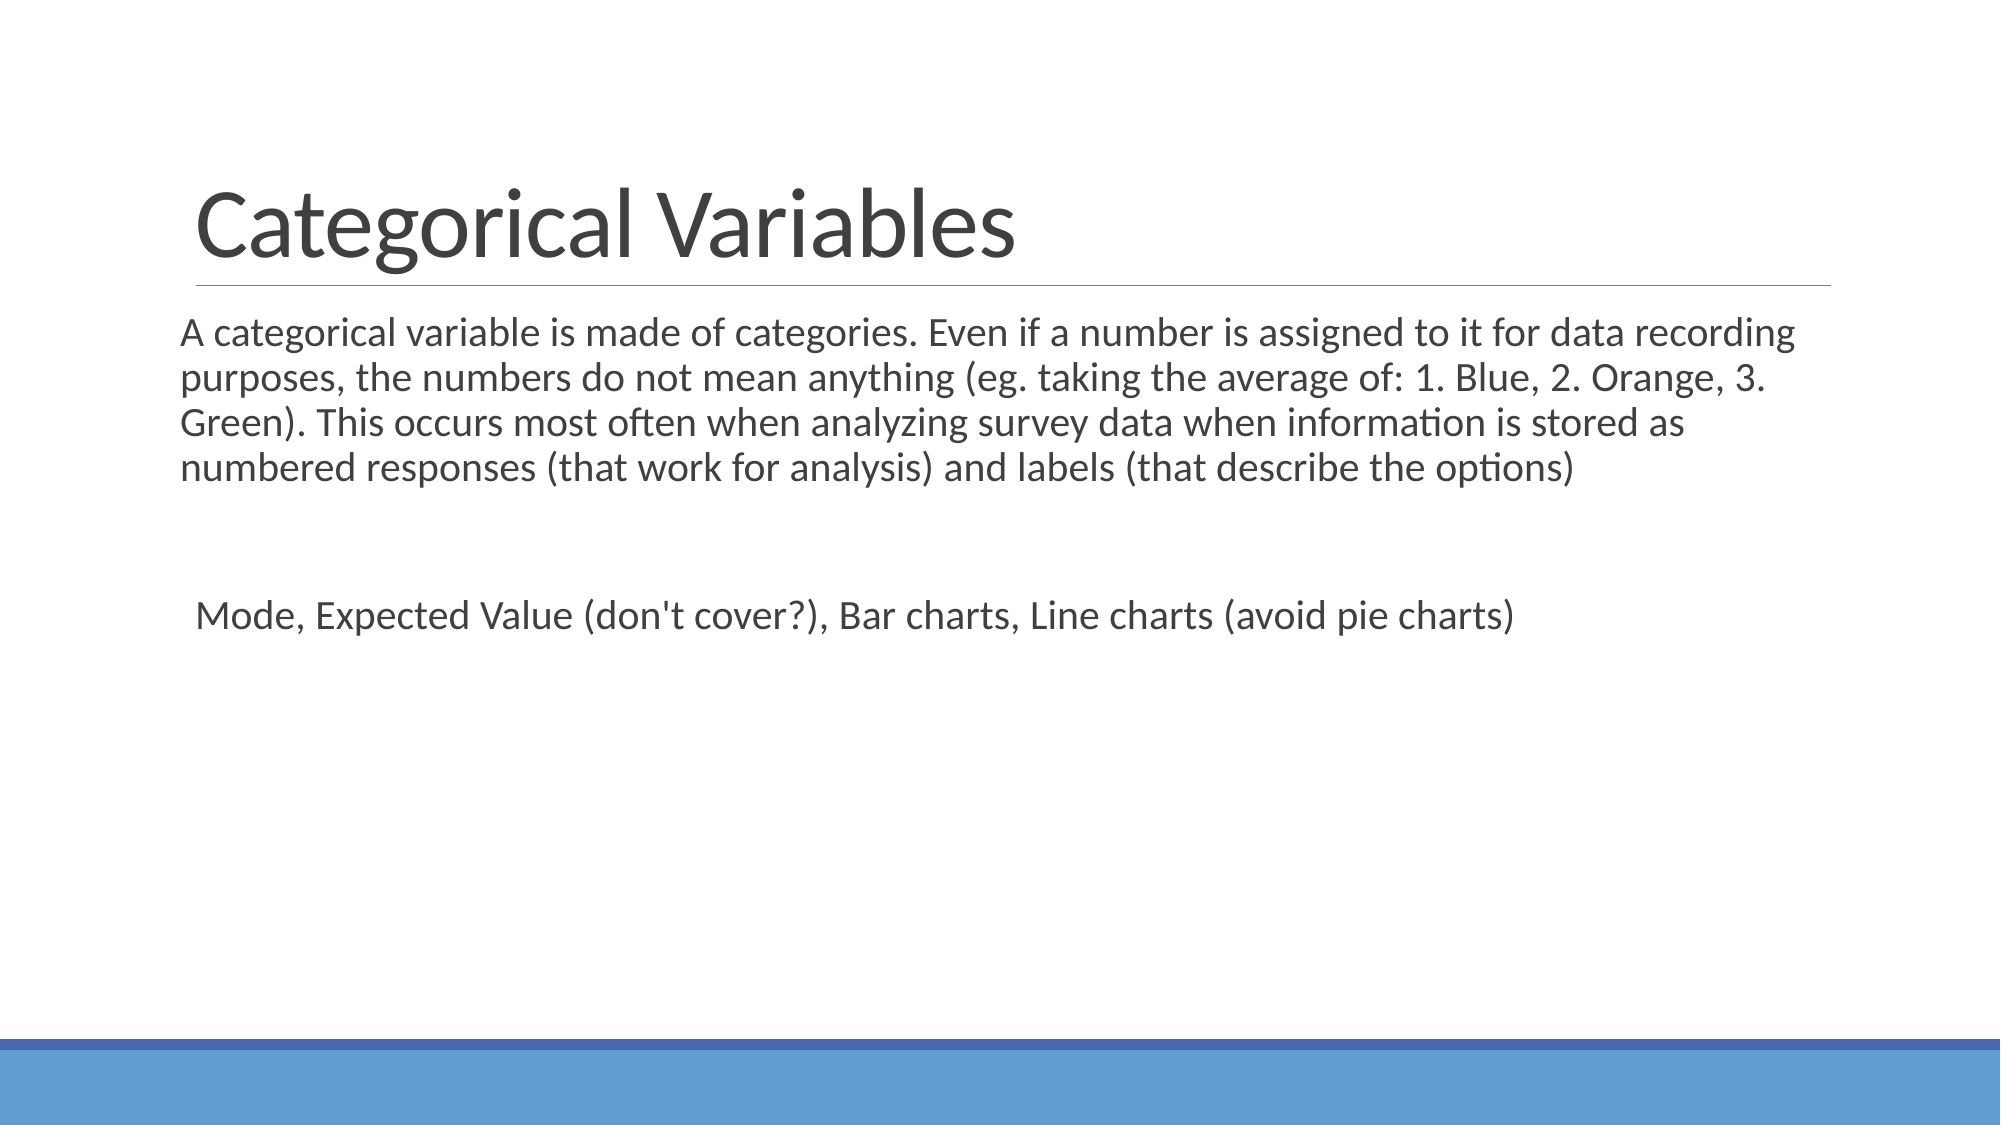

# Categorical Variables
A categorical variable is made of categories. Even if a number is assigned to it for data recording purposes, the numbers do not mean anything (eg. taking the average of: 1. Blue, 2. Orange, 3. Green). This occurs most often when analyzing survey data when information is stored as numbered responses (that work for analysis) and labels (that describe the options)

Mode, Expected Value (don't cover?), Bar charts, Line charts (avoid pie charts)